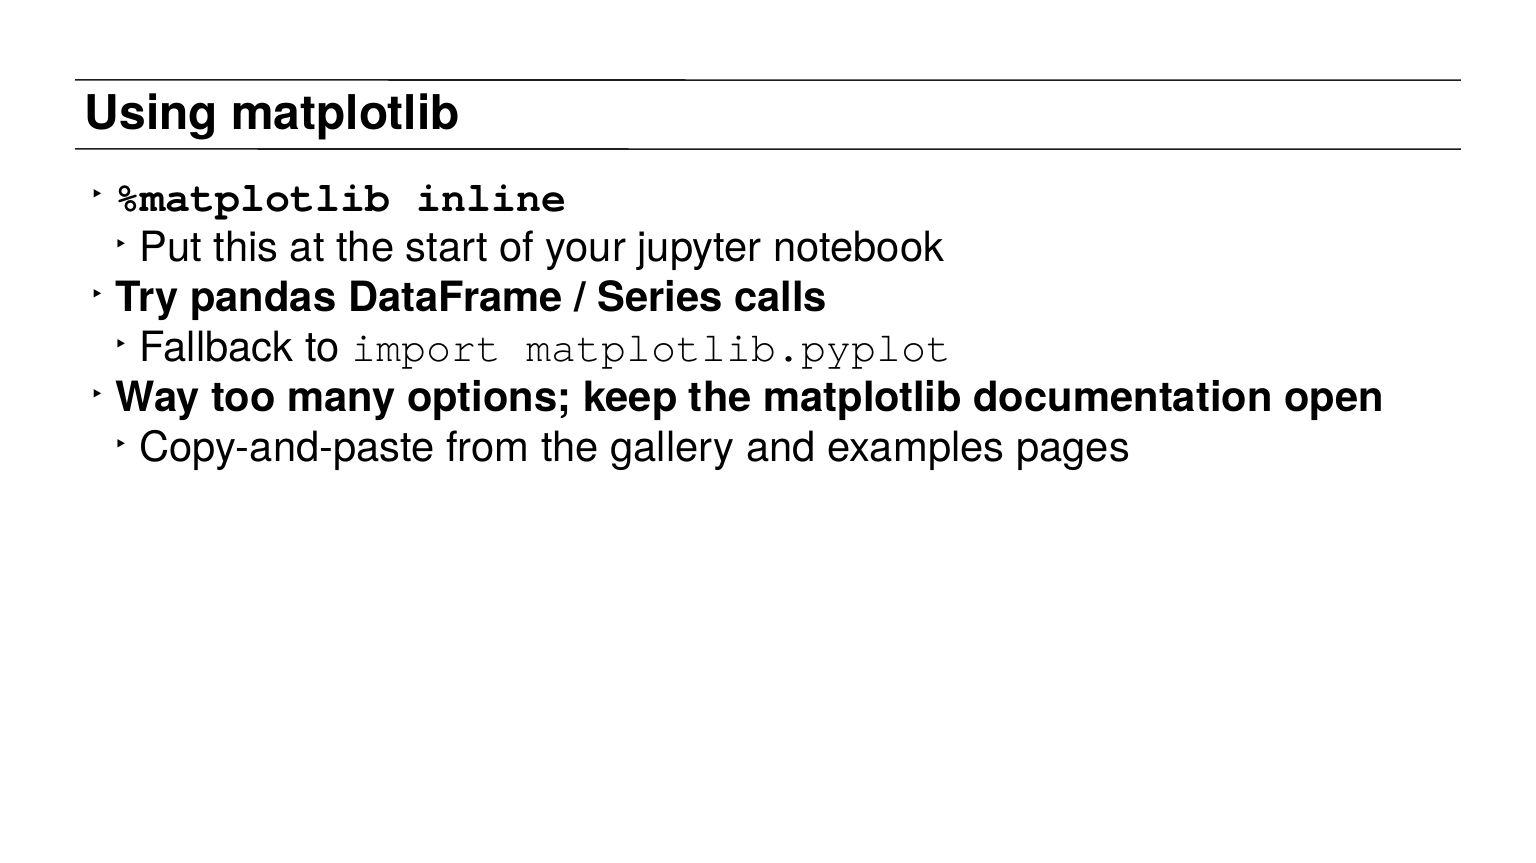

# Using matplotlib
%matplotlib inline
Put this at the start of your jupyter notebook
Try pandas DataFrame / Series calls
Fallback to import matplotlib.pyplot
Way too many options; keep the matplotlib documentation open
Copy-and-paste from the gallery and examples pages